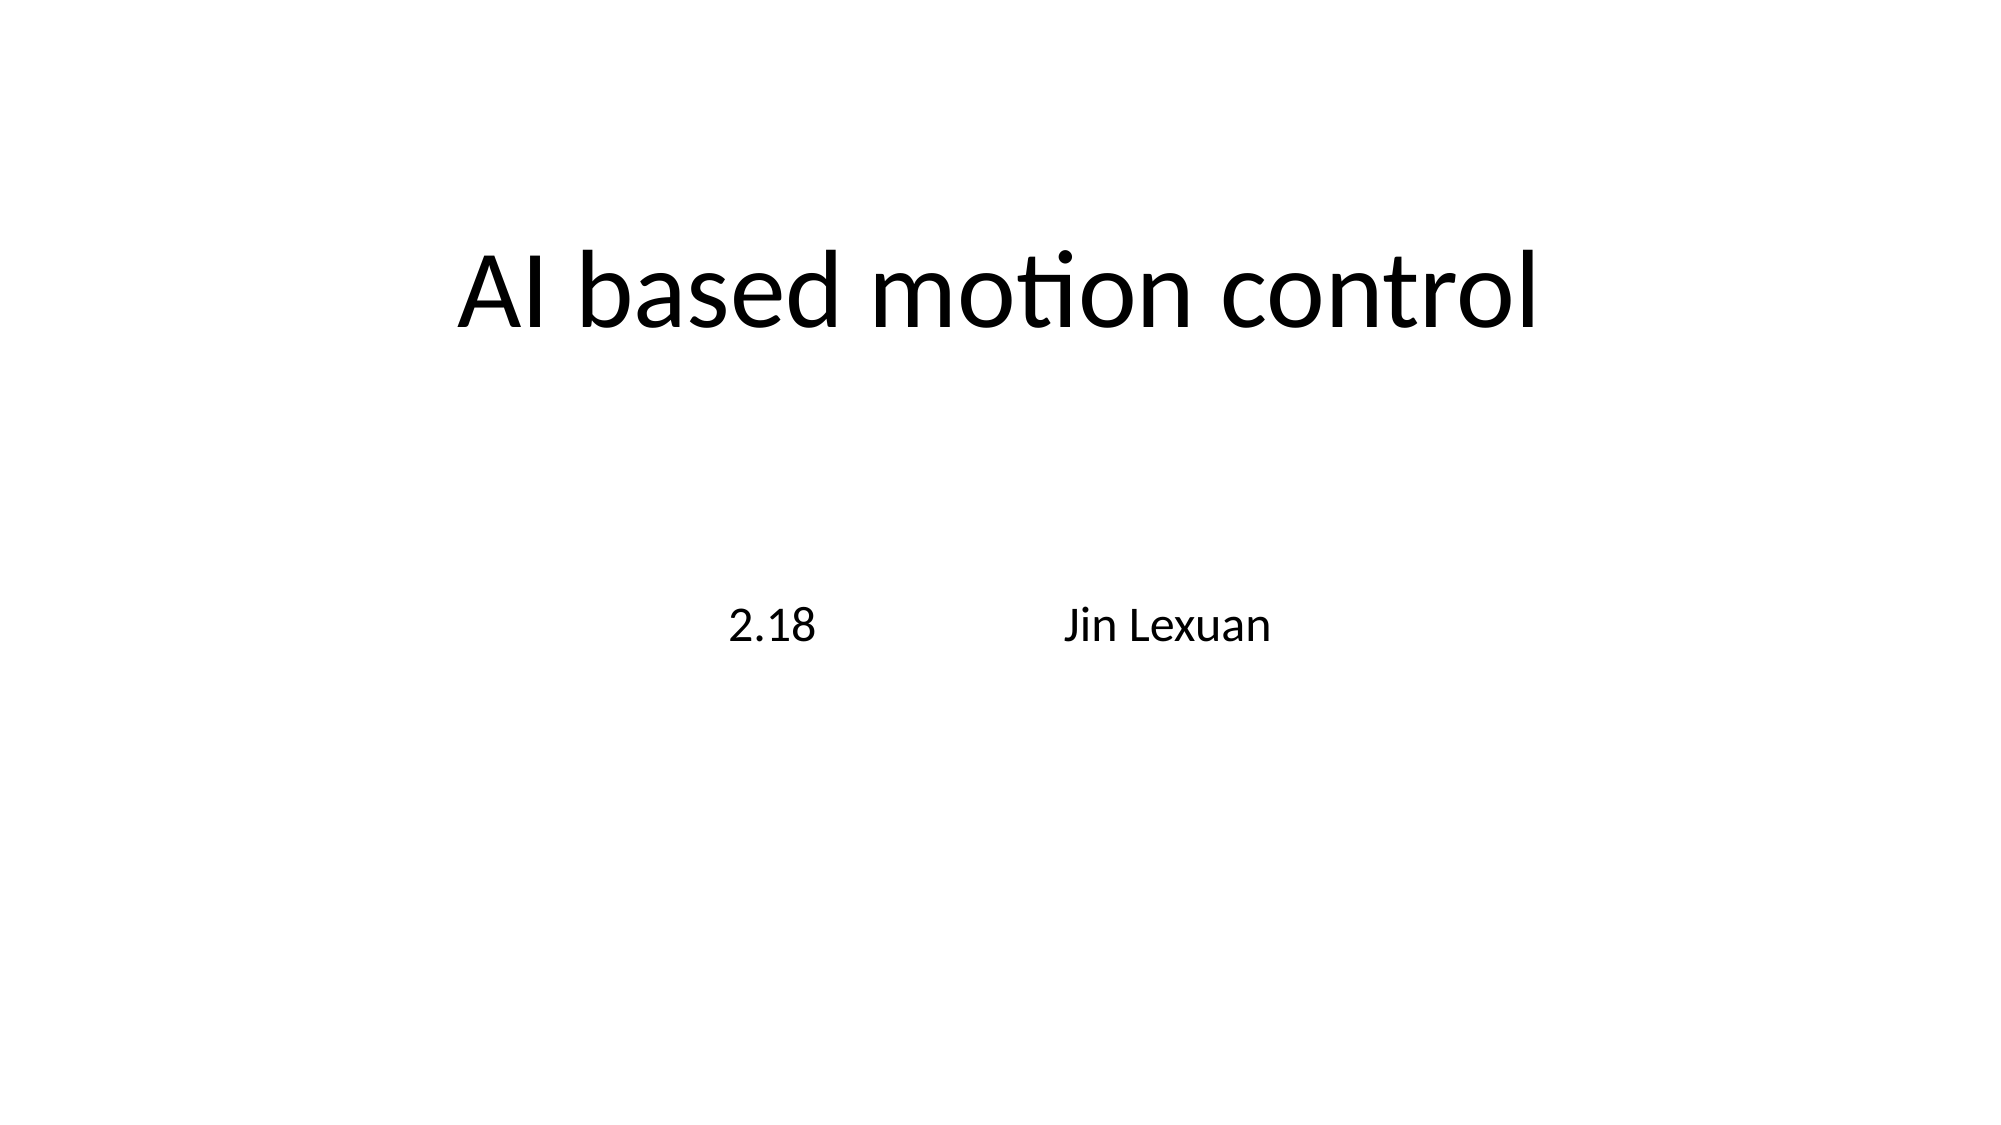

# AI based motion control
2.18                      Jin Lexuan